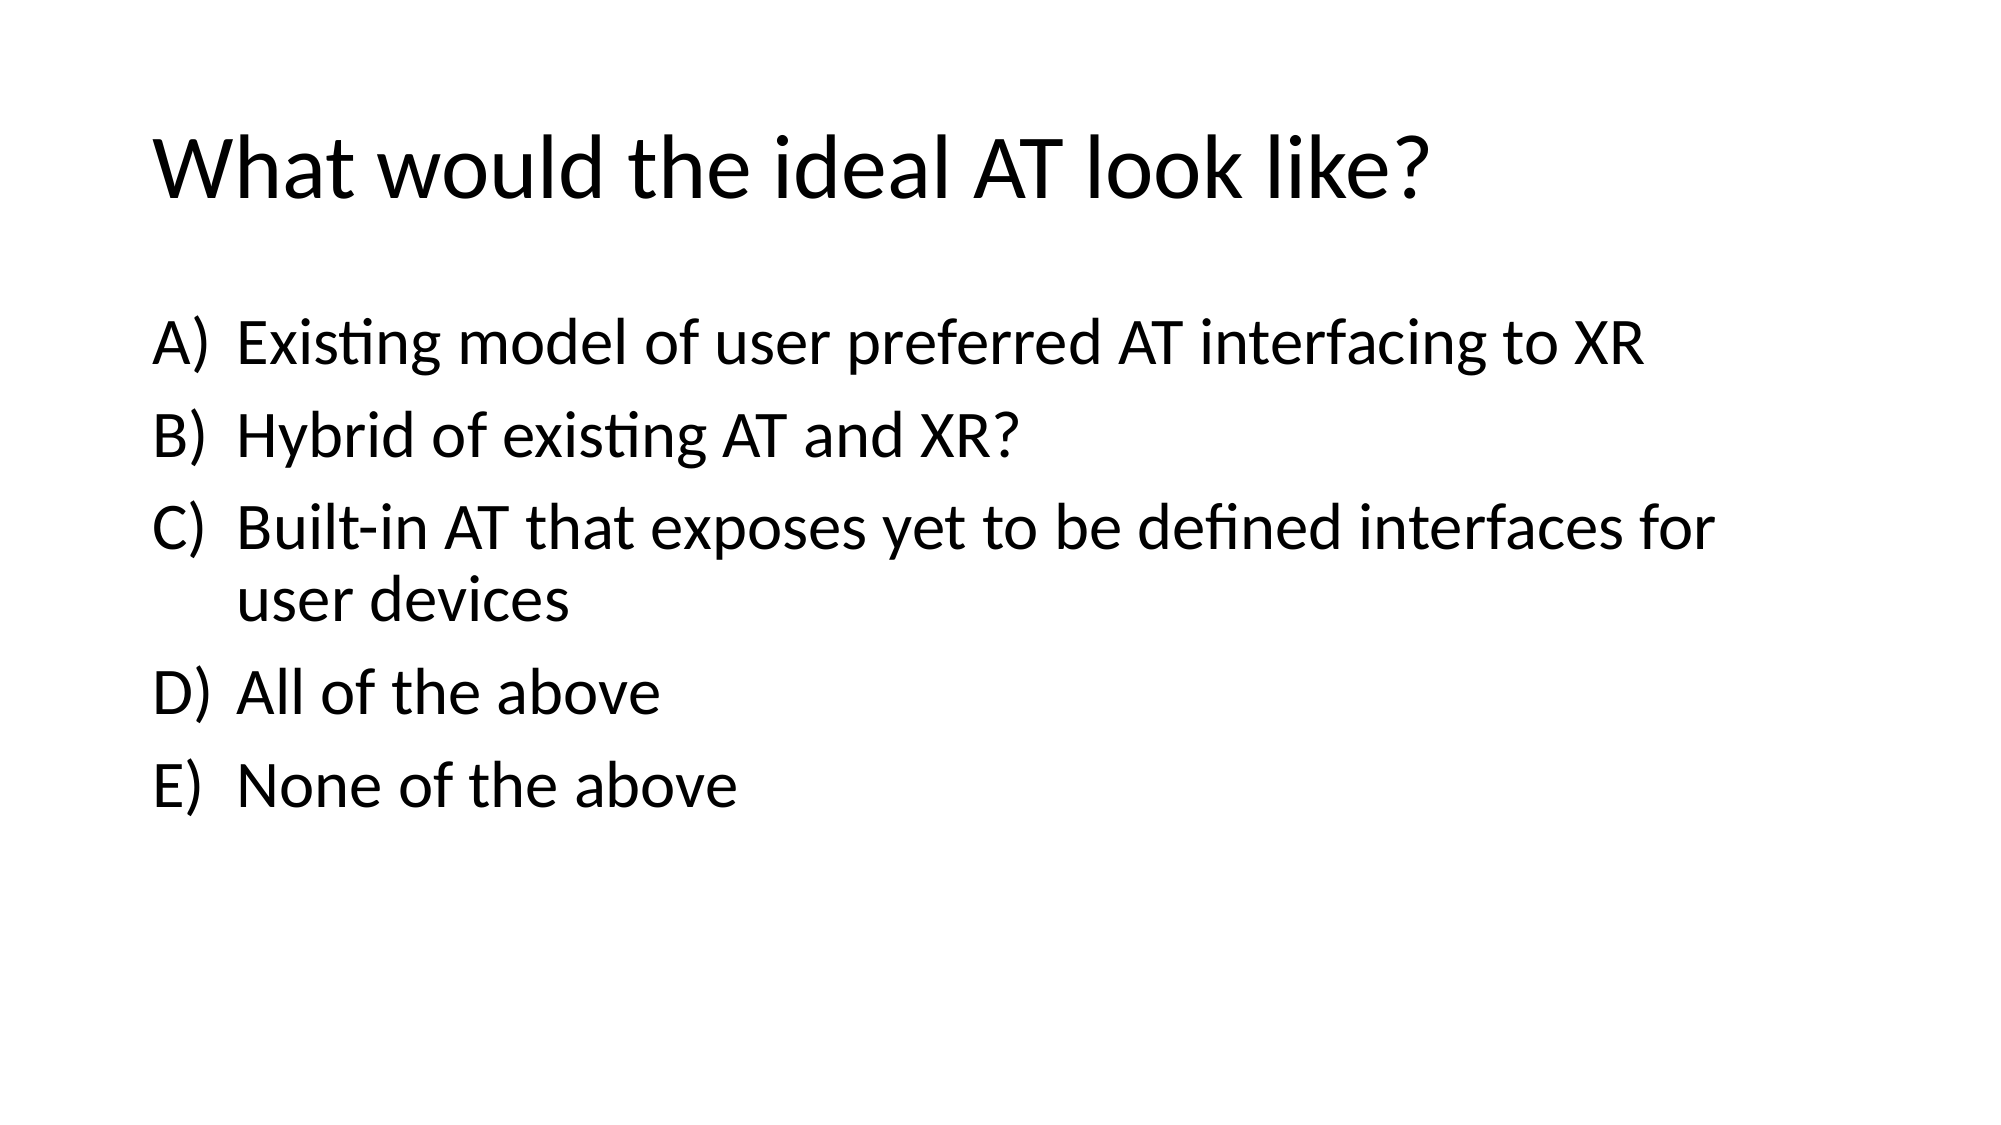

# What would the ideal AT look like?
Existing model of user preferred AT interfacing to XR
Hybrid of existing AT and XR?
Built-in AT that exposes yet to be defined interfaces for user devices
All of the above
None of the above